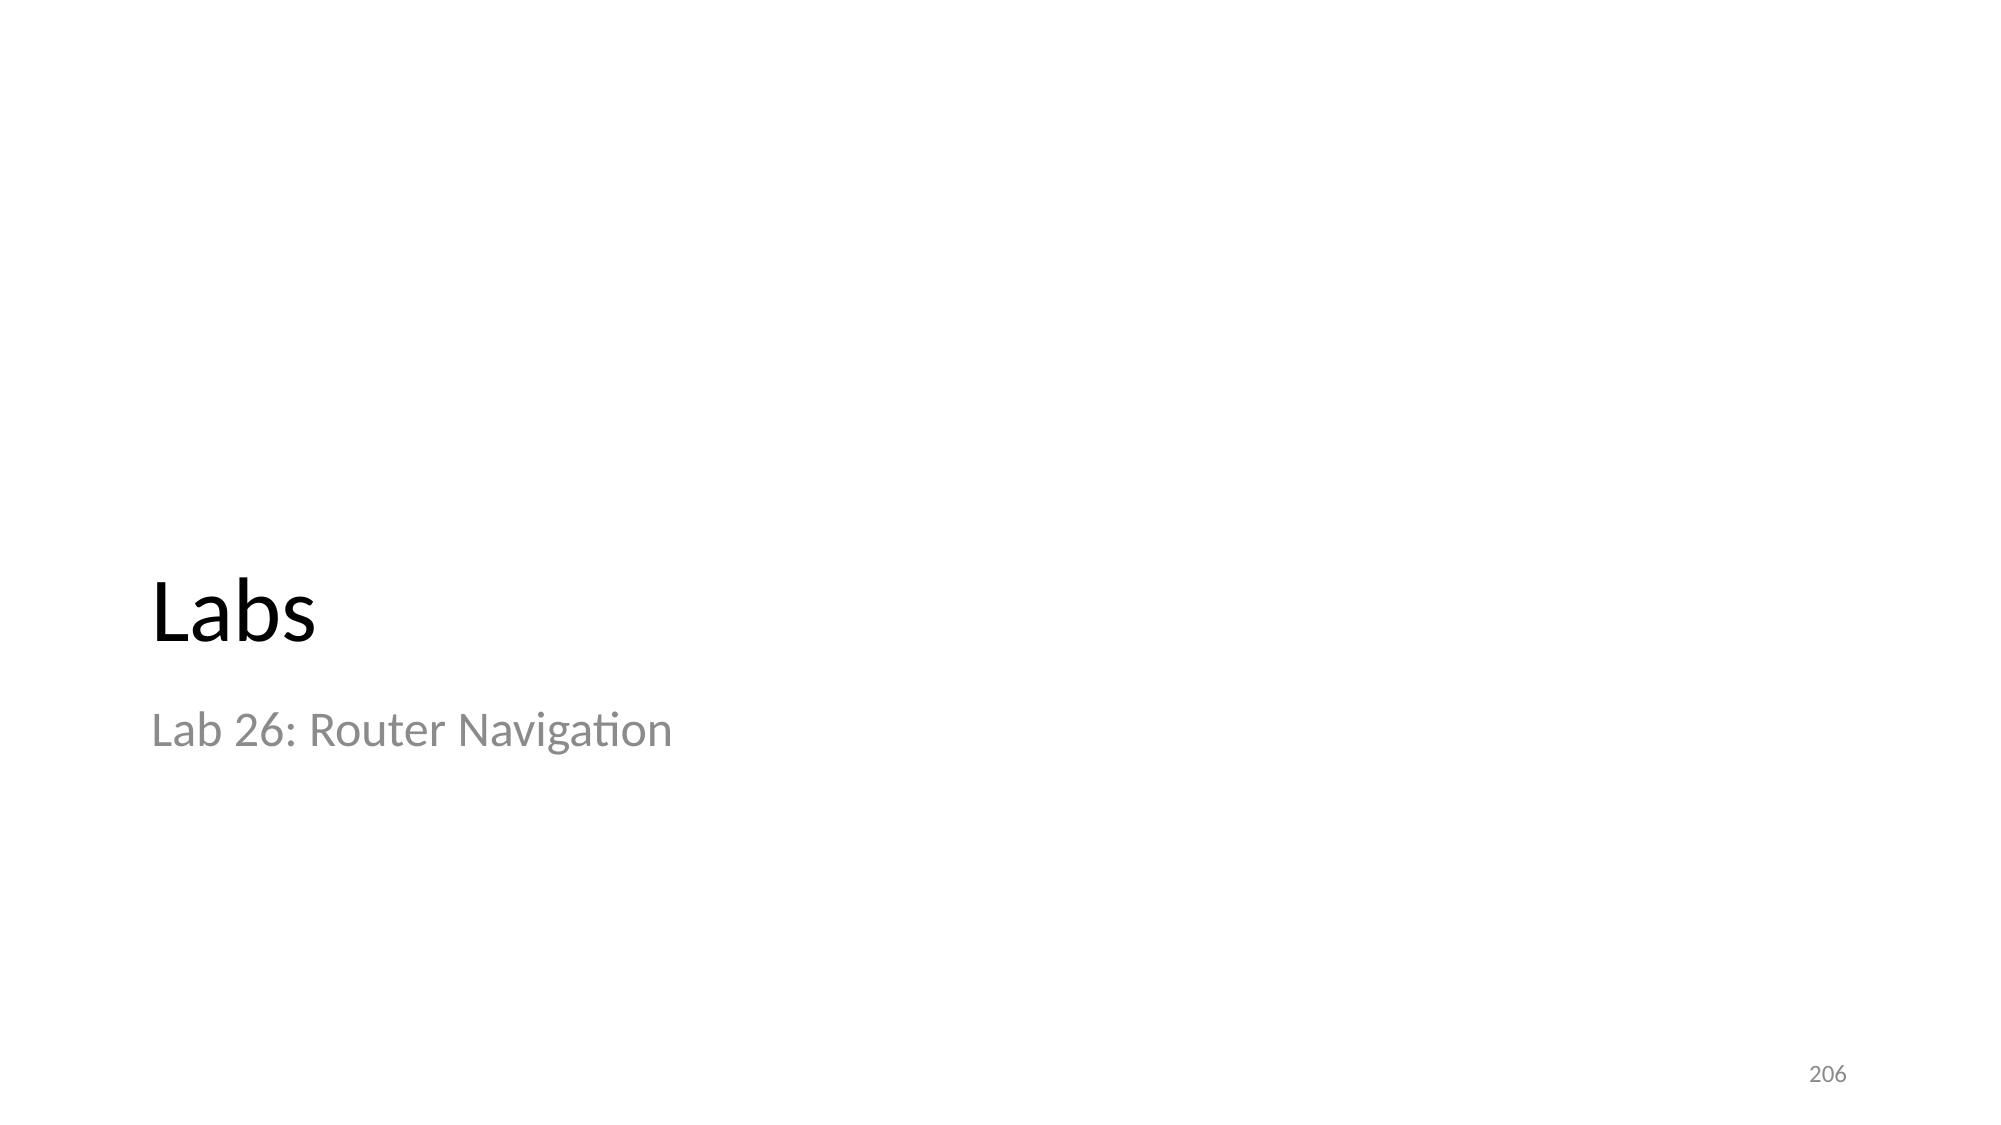

# Labs
Lab 26: Router Navigation

206